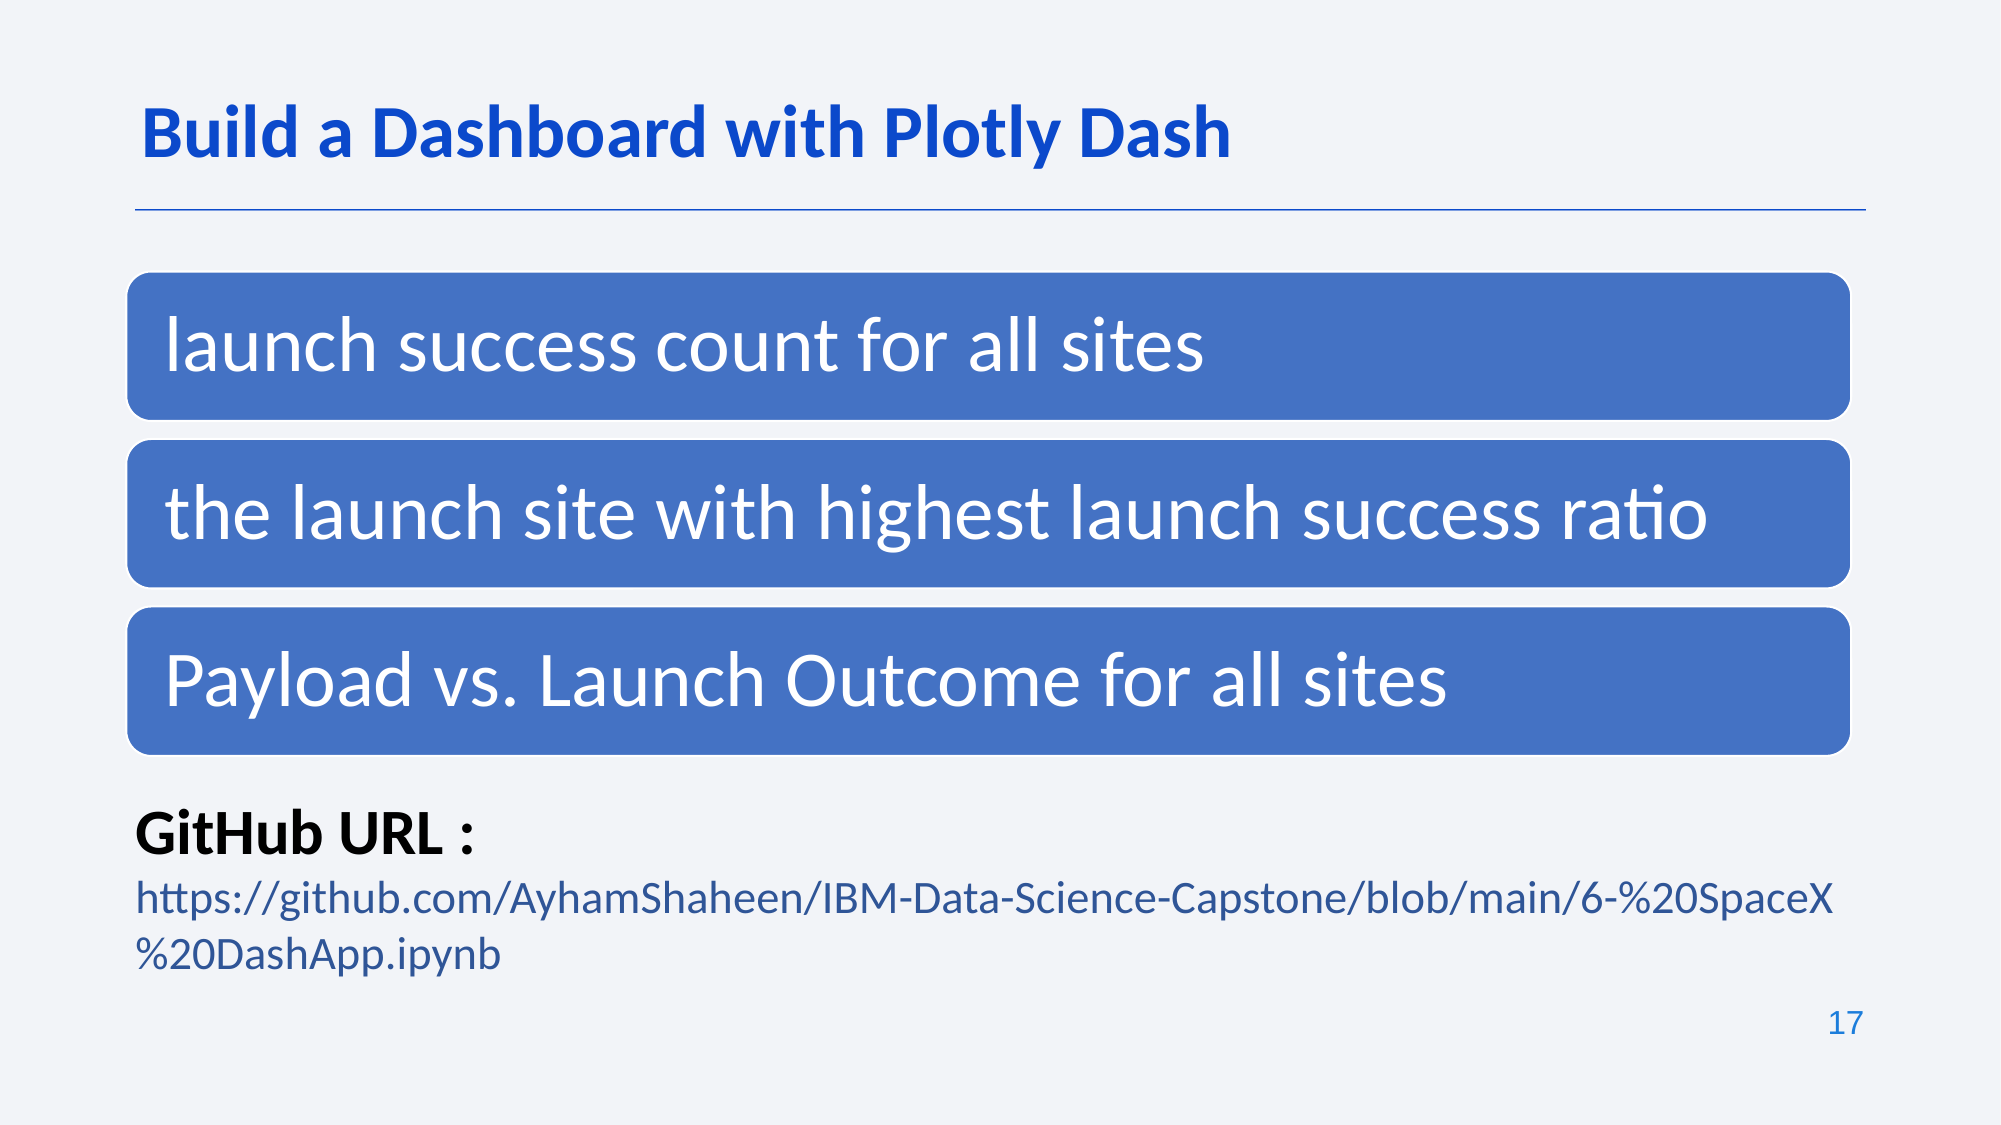

Build a Dashboard with Plotly Dash
launch success count for all sites
the launch site with highest launch success ratio
Payload vs. Launch Outcome for all sites

GitHub URL :
https://github.com/AyhamShaheen/IBM-Data-Science-Capstone/blob/main/6-%20SpaceX%20DashApp.ipynb

17